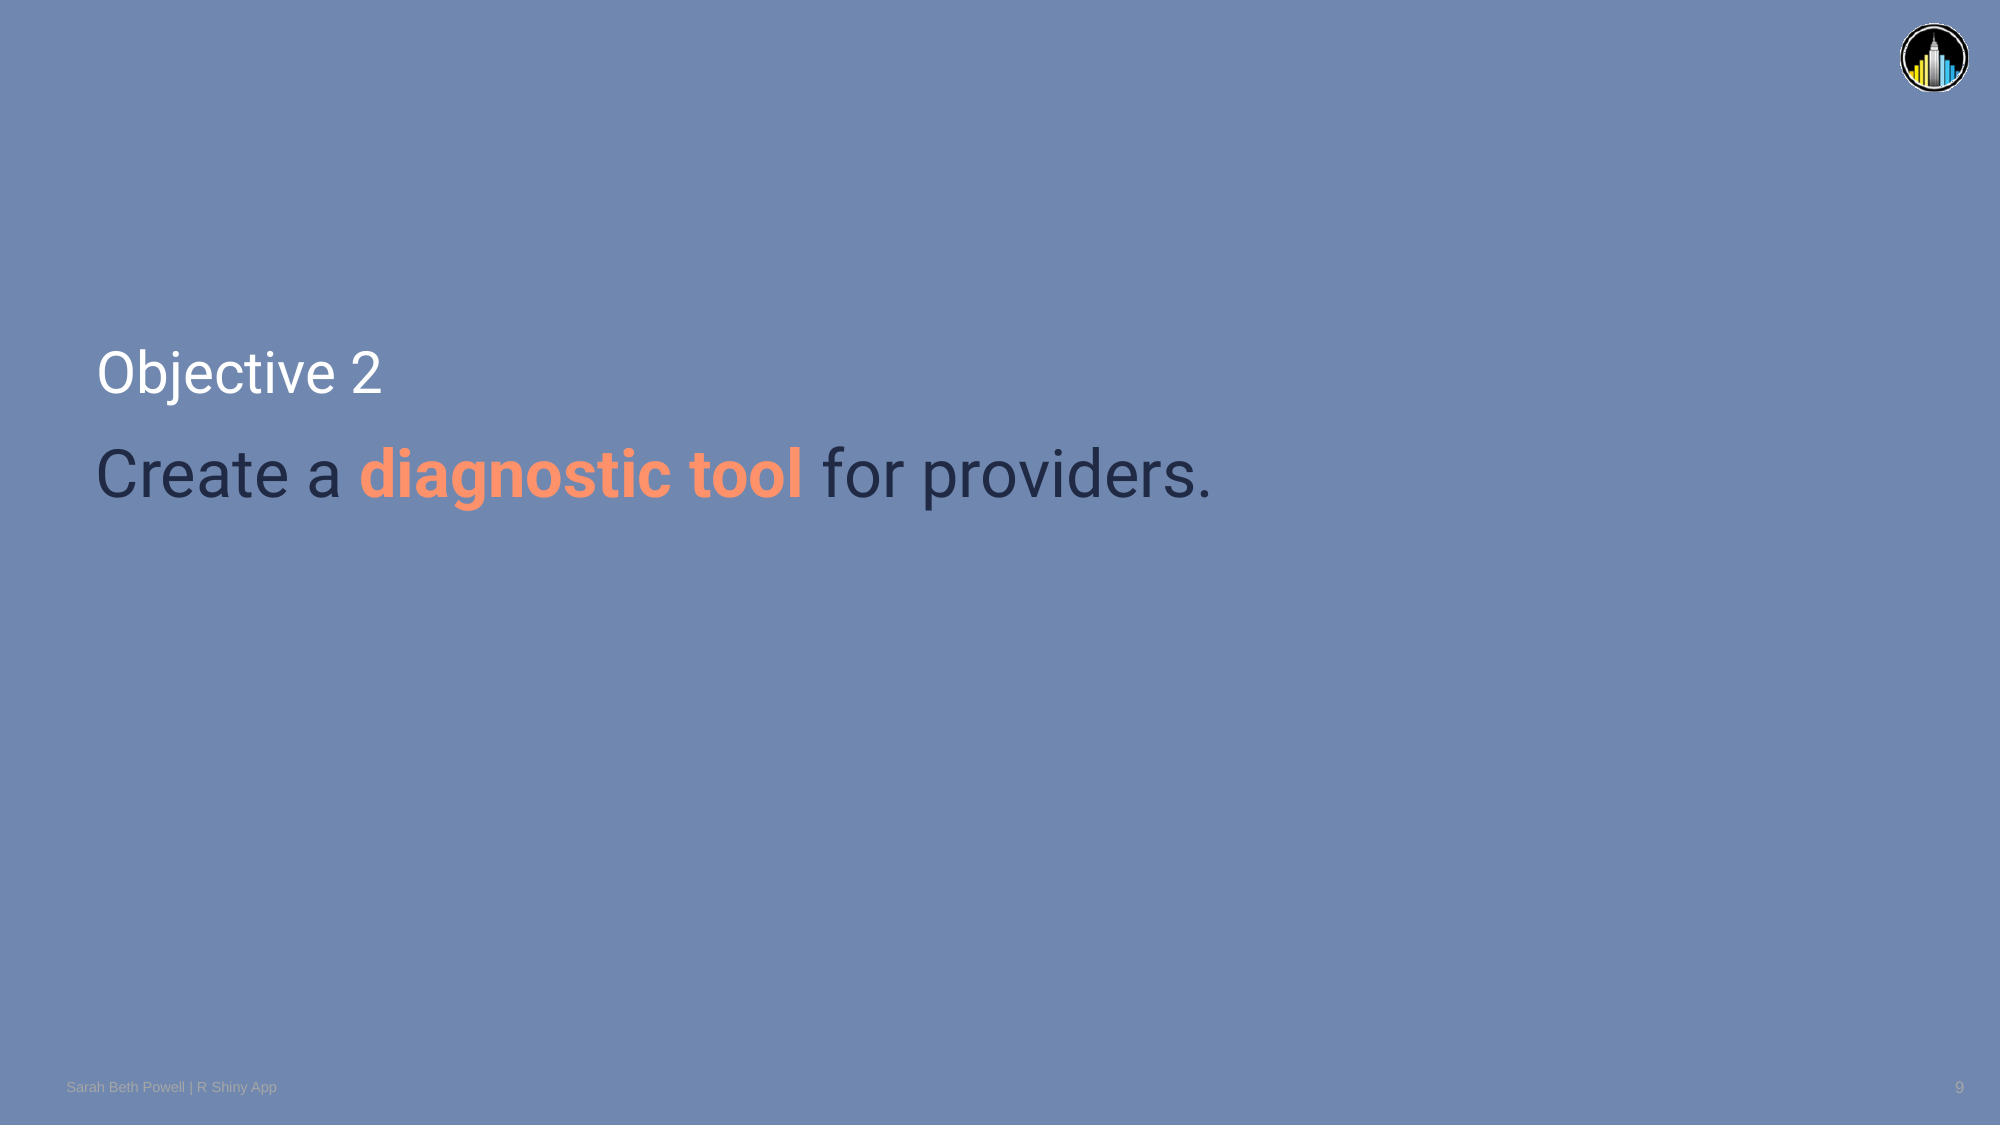

Objective 2
Create a diagnostic tool for providers.